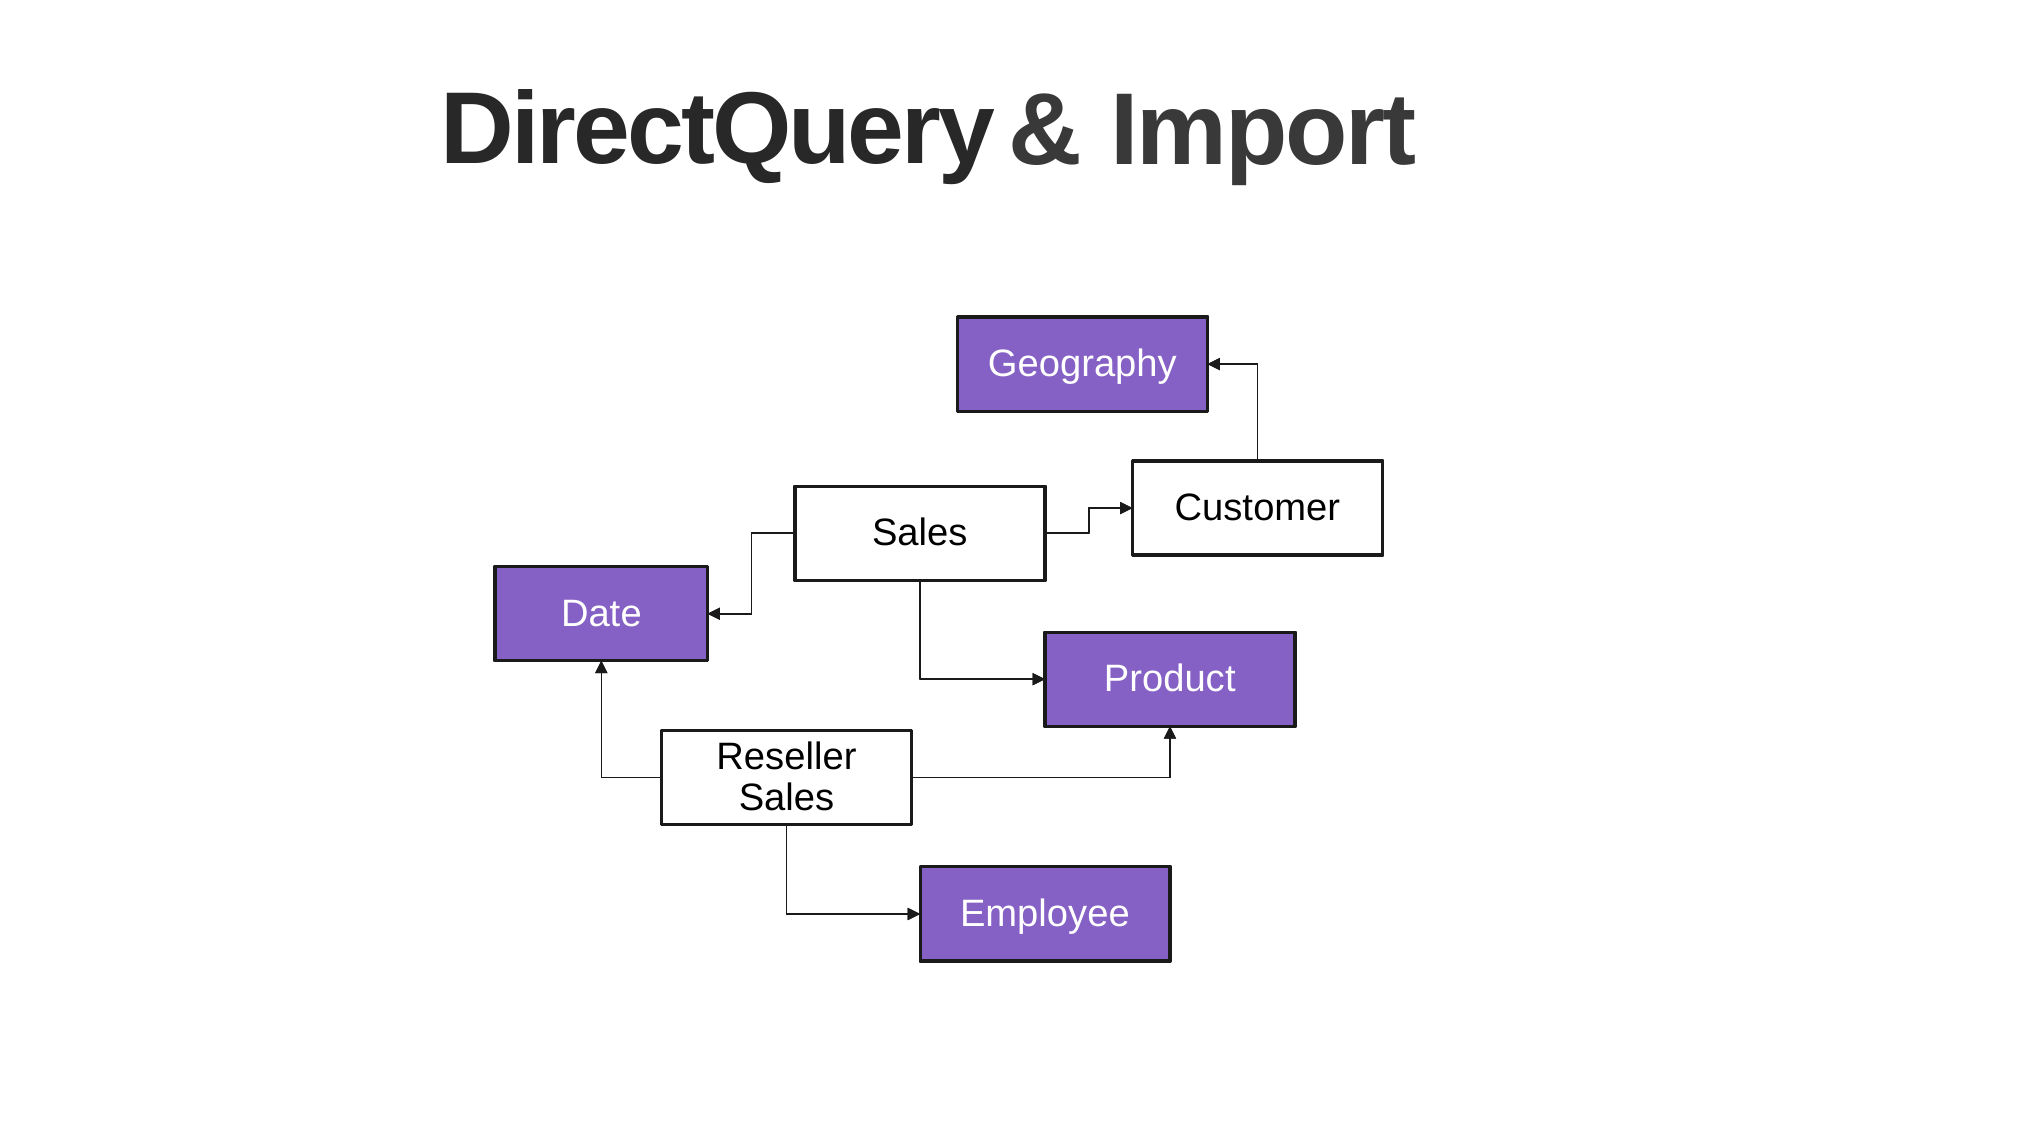

# DirectQuery
Import
&
Geography
Geography
Customer
Customer
Sales
Sales
Date
Date
Product
Product
Reseller Sales
Reseller Sales
Employee
Employee